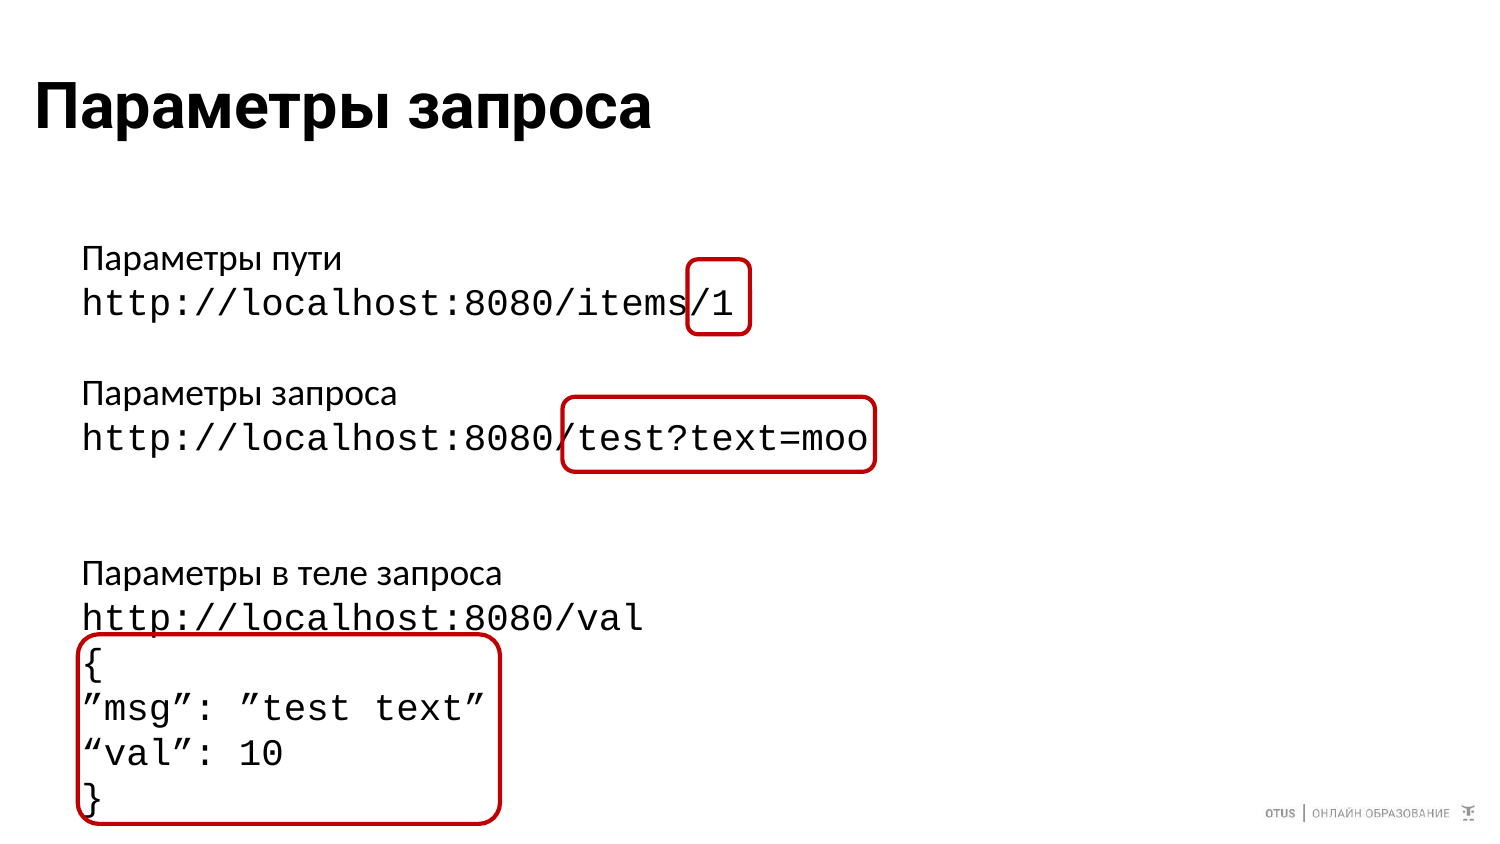

# Параметры запроса
Параметры пути
http://localhost:8080/items/1

Параметры запроса
http://localhost:8080/test?text=moo

Параметры в теле запроса
http://localhost:8080/val
{
”msg”: ”test text”
“val”: 10
}